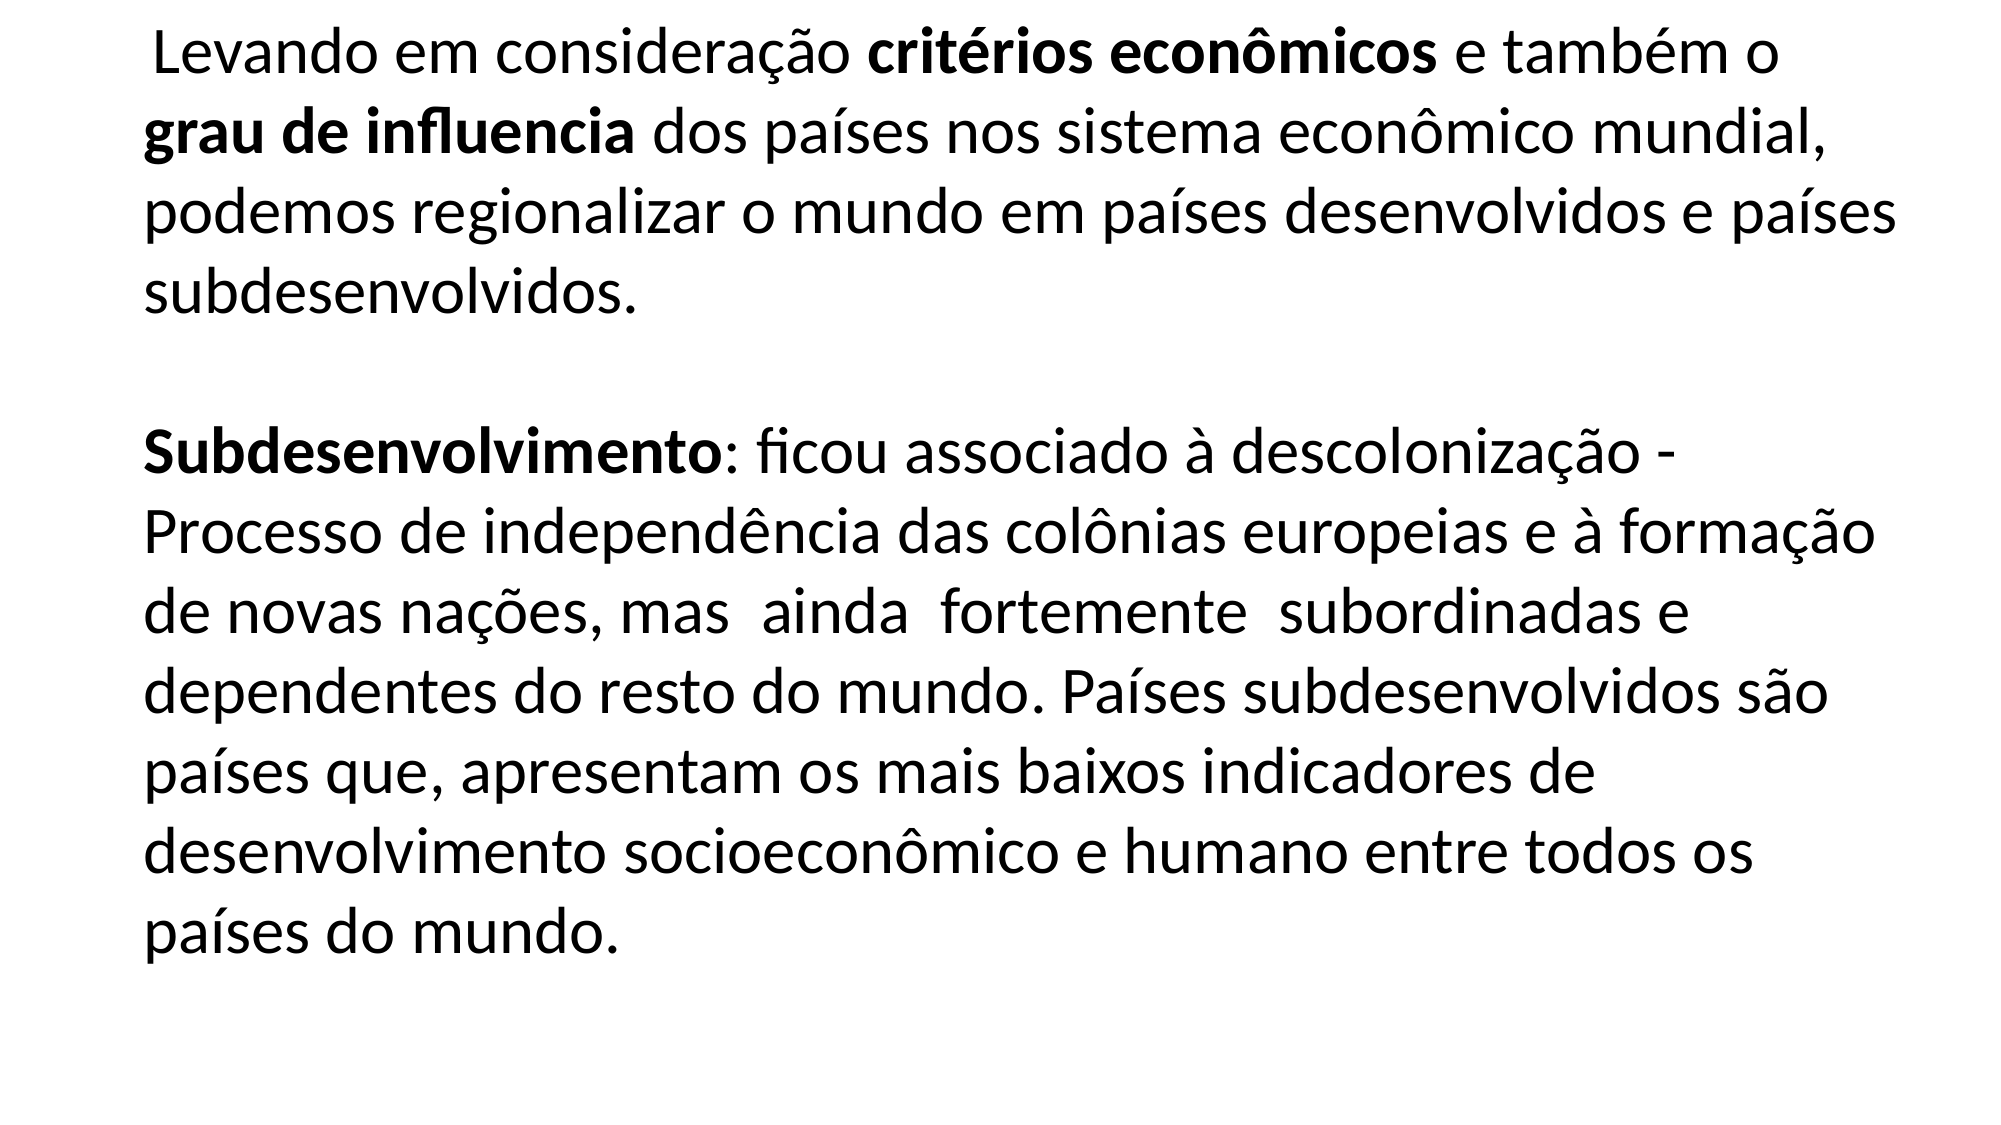

Levando em consideração critérios econômicos e também o grau de influencia dos países nos sistema econômico mundial, podemos regionalizar o mundo em países desenvolvidos e países subdesenvolvidos.

Subdesenvolvimento: ficou associado à descolonização - Processo de independência das colônias europeias e à formação de novas nações, mas  ainda  fortemente  subordinadas e dependentes do resto do mundo. Países subdesenvolvidos são países que, apresentam os mais baixos indicadores de desenvolvimento socioeconômico e humano entre todos os países do mundo.